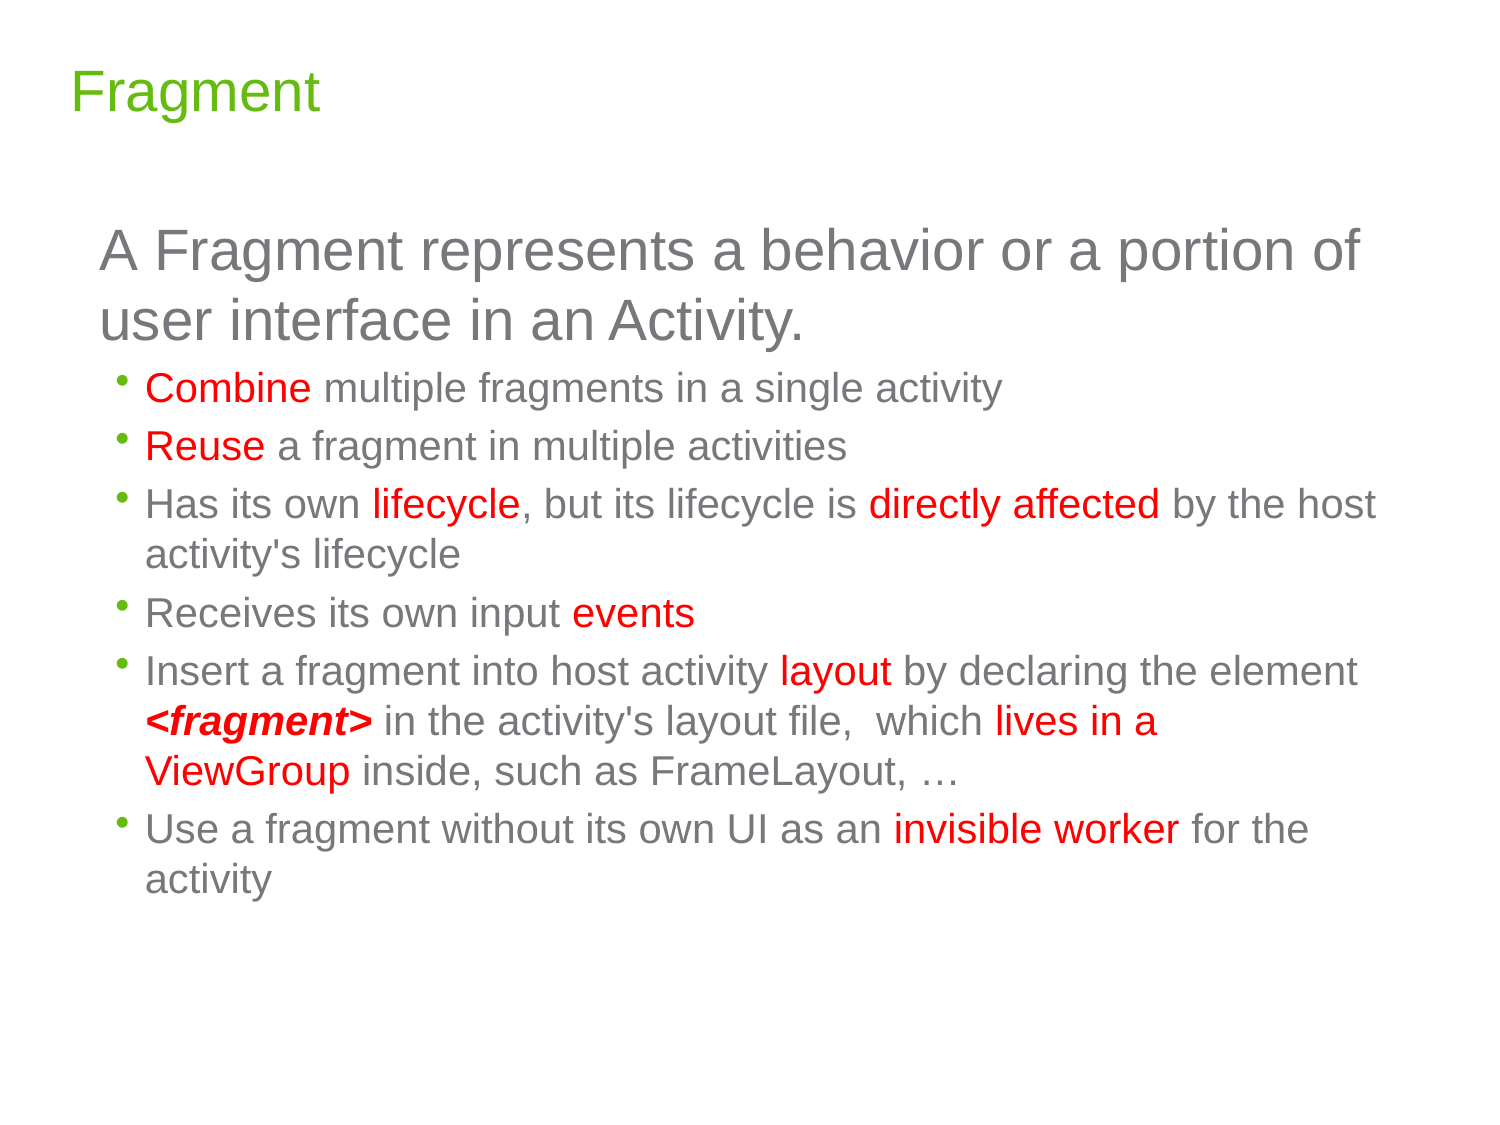

# Fragment

	A Fragment represents a behavior or a portion of user interface in an Activity.
Combine multiple fragments in a single activity
Reuse a fragment in multiple activities
Has its own lifecycle, but its lifecycle is directly affected by the host activity's lifecycle
Receives its own input events
Insert a fragment into host activity layout by declaring the element <fragment> in the activity's layout file,  which lives in a ViewGroup inside, such as FrameLayout, …
Use a fragment without its own UI as an invisible worker for the activity